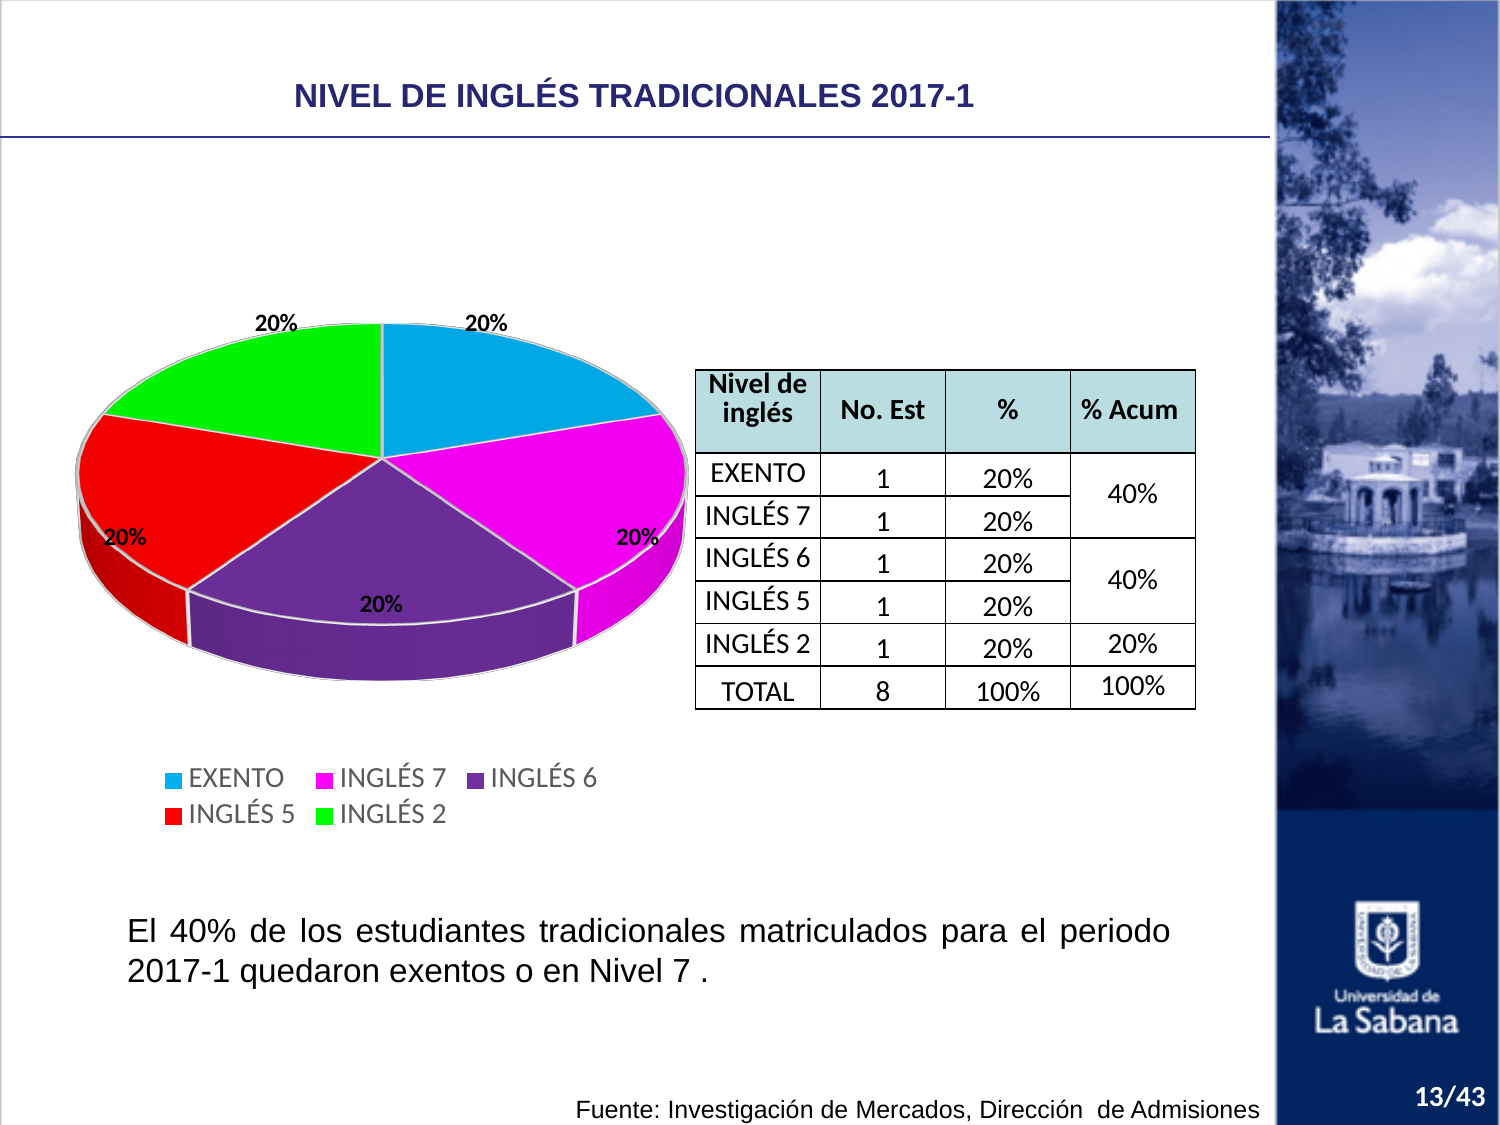

NIVEL DE INGLÉS TRADICIONALES 2017-1

[unsupported chart]

| Nivel de inglés | No. Est | % | % Acum |
| --- | --- | --- | --- |
| EXENTO | 1 | 20% | 40% |
| INGLÉS 7 | 1 | 20% |  |
| INGLÉS 6 | 1 | 20% | 40% |
| INGLÉS 5 | 1 | 20% |  |
| INGLÉS 2 | 1 | 20% | 20% |
| TOTAL | 8 | 100% | 100% |
El 40% de los estudiantes tradicionales matriculados para el periodo 2017-1 quedaron exentos o en Nivel 7 .

13/43
Fuente: Investigación de Mercados, Dirección  de Admisiones